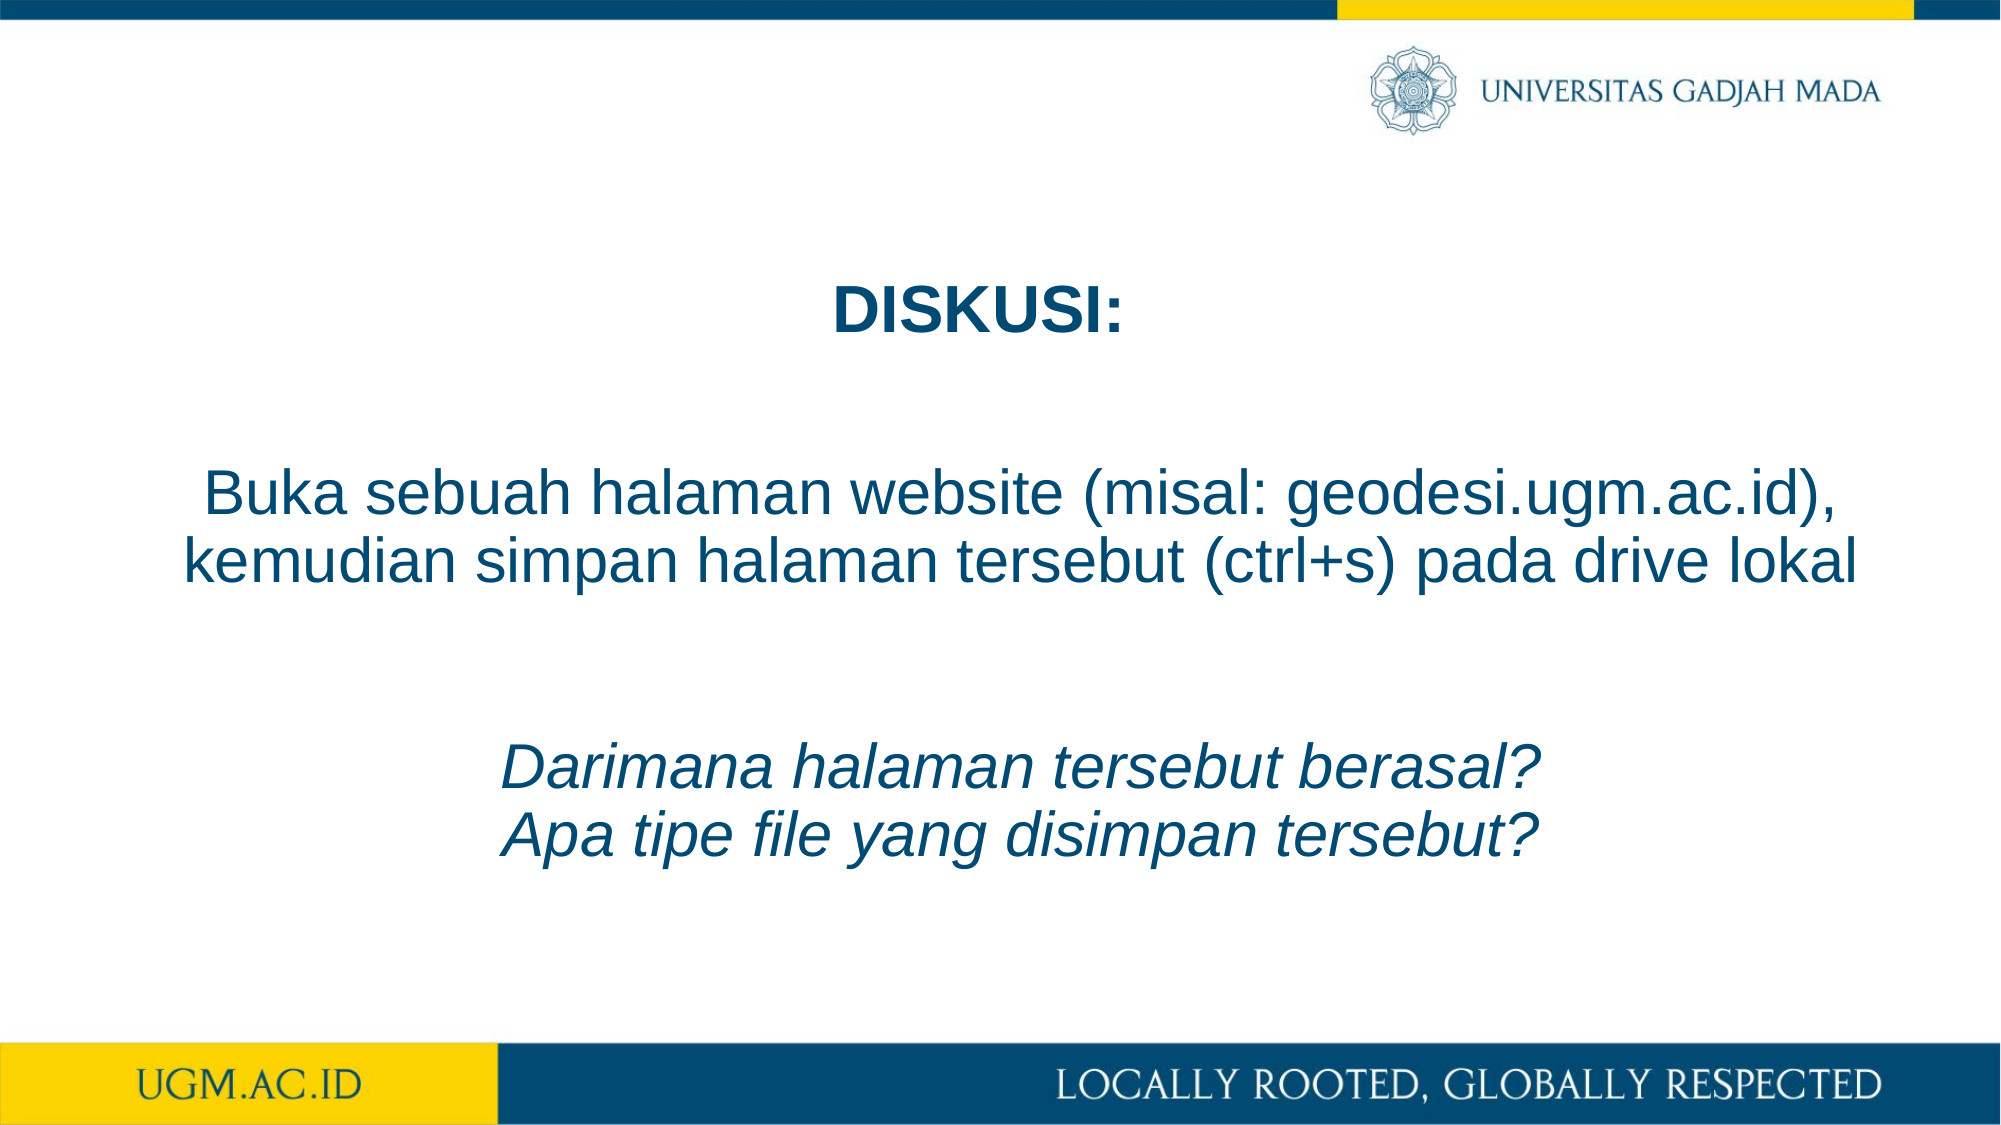

DISKUSI:
# Buka sebuah halaman website (misal: geodesi.ugm.ac.id), kemudian simpan halaman tersebut (ctrl+s) pada drive lokal Darimana halaman tersebut berasal? Apa tipe file yang disimpan tersebut?